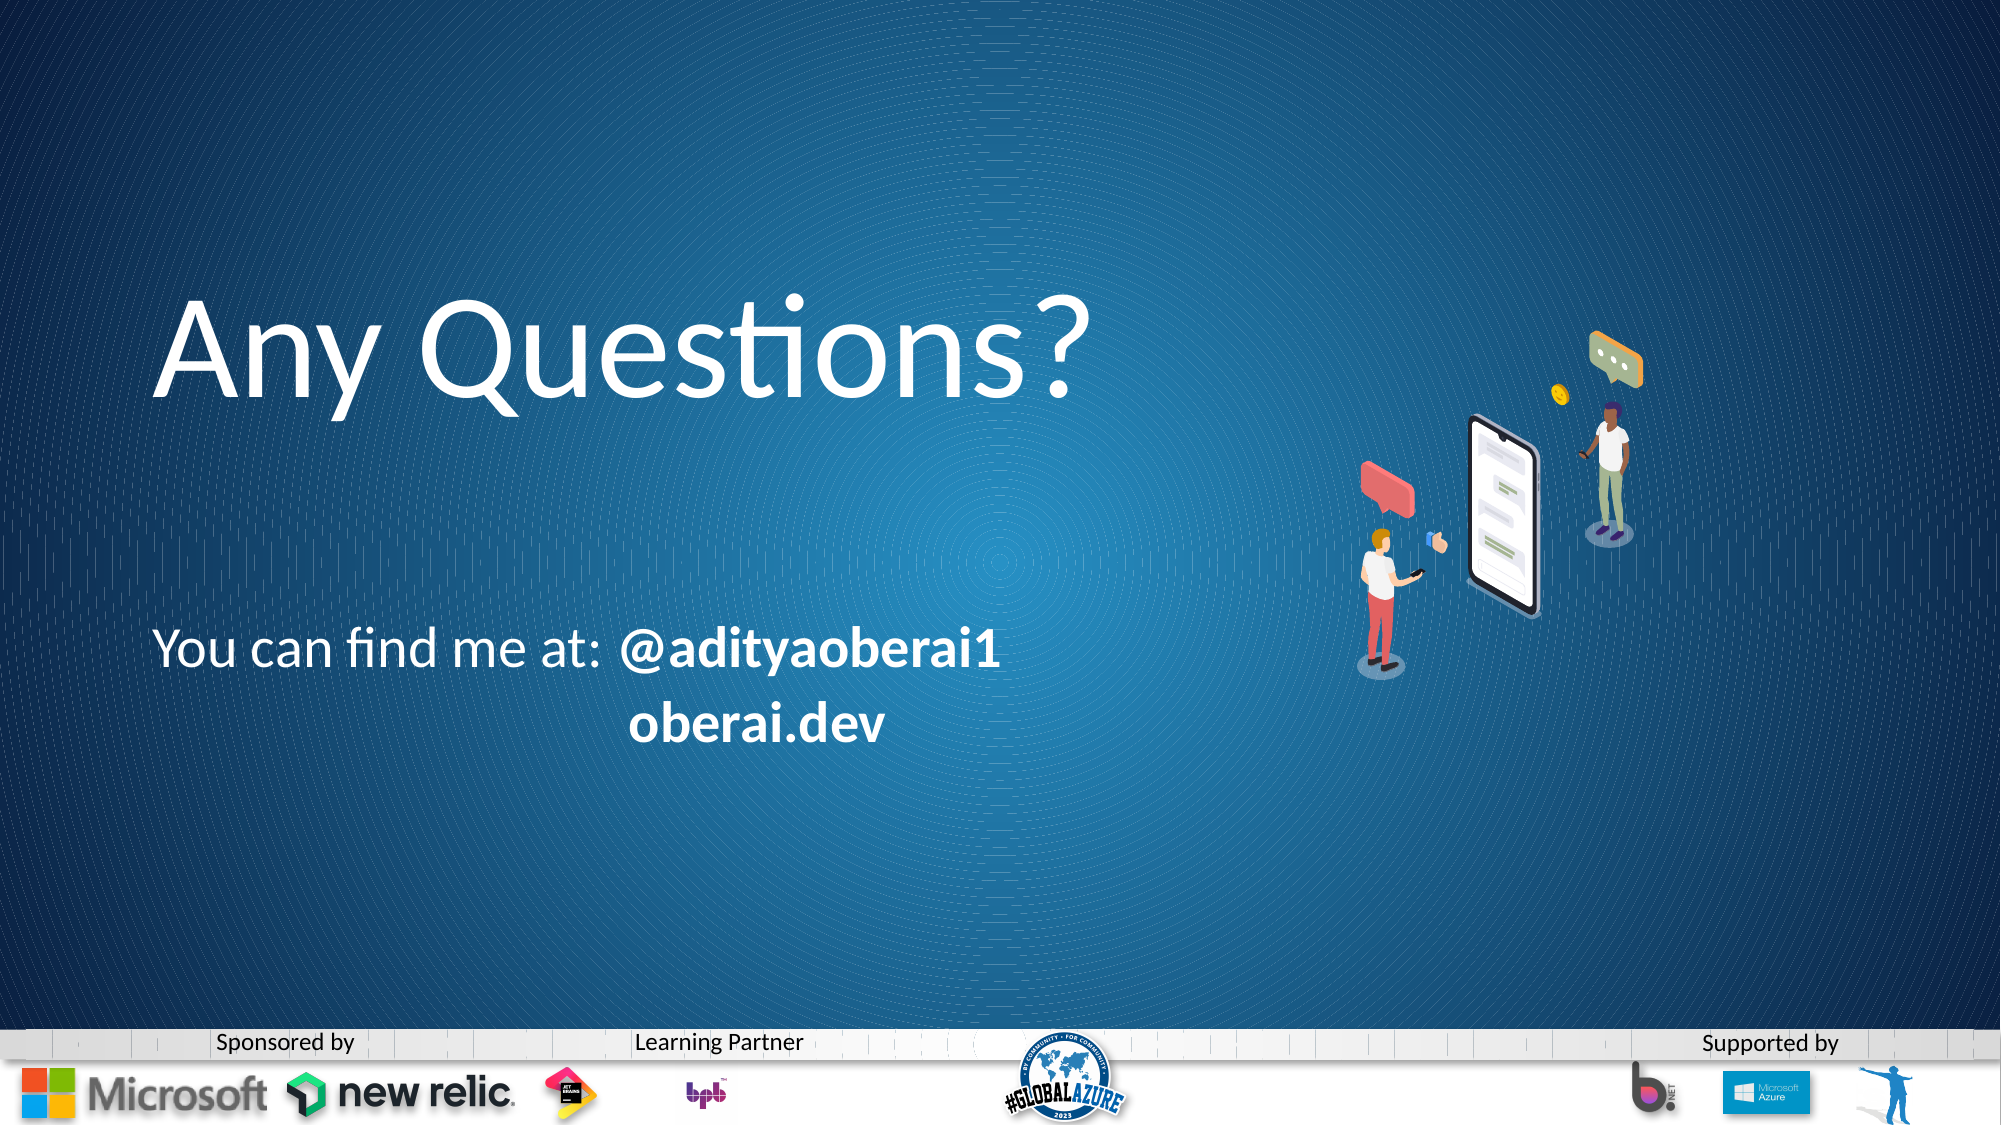

# Any Questions?

You can find me at: @adityaoberai1
		      	  oberai.dev